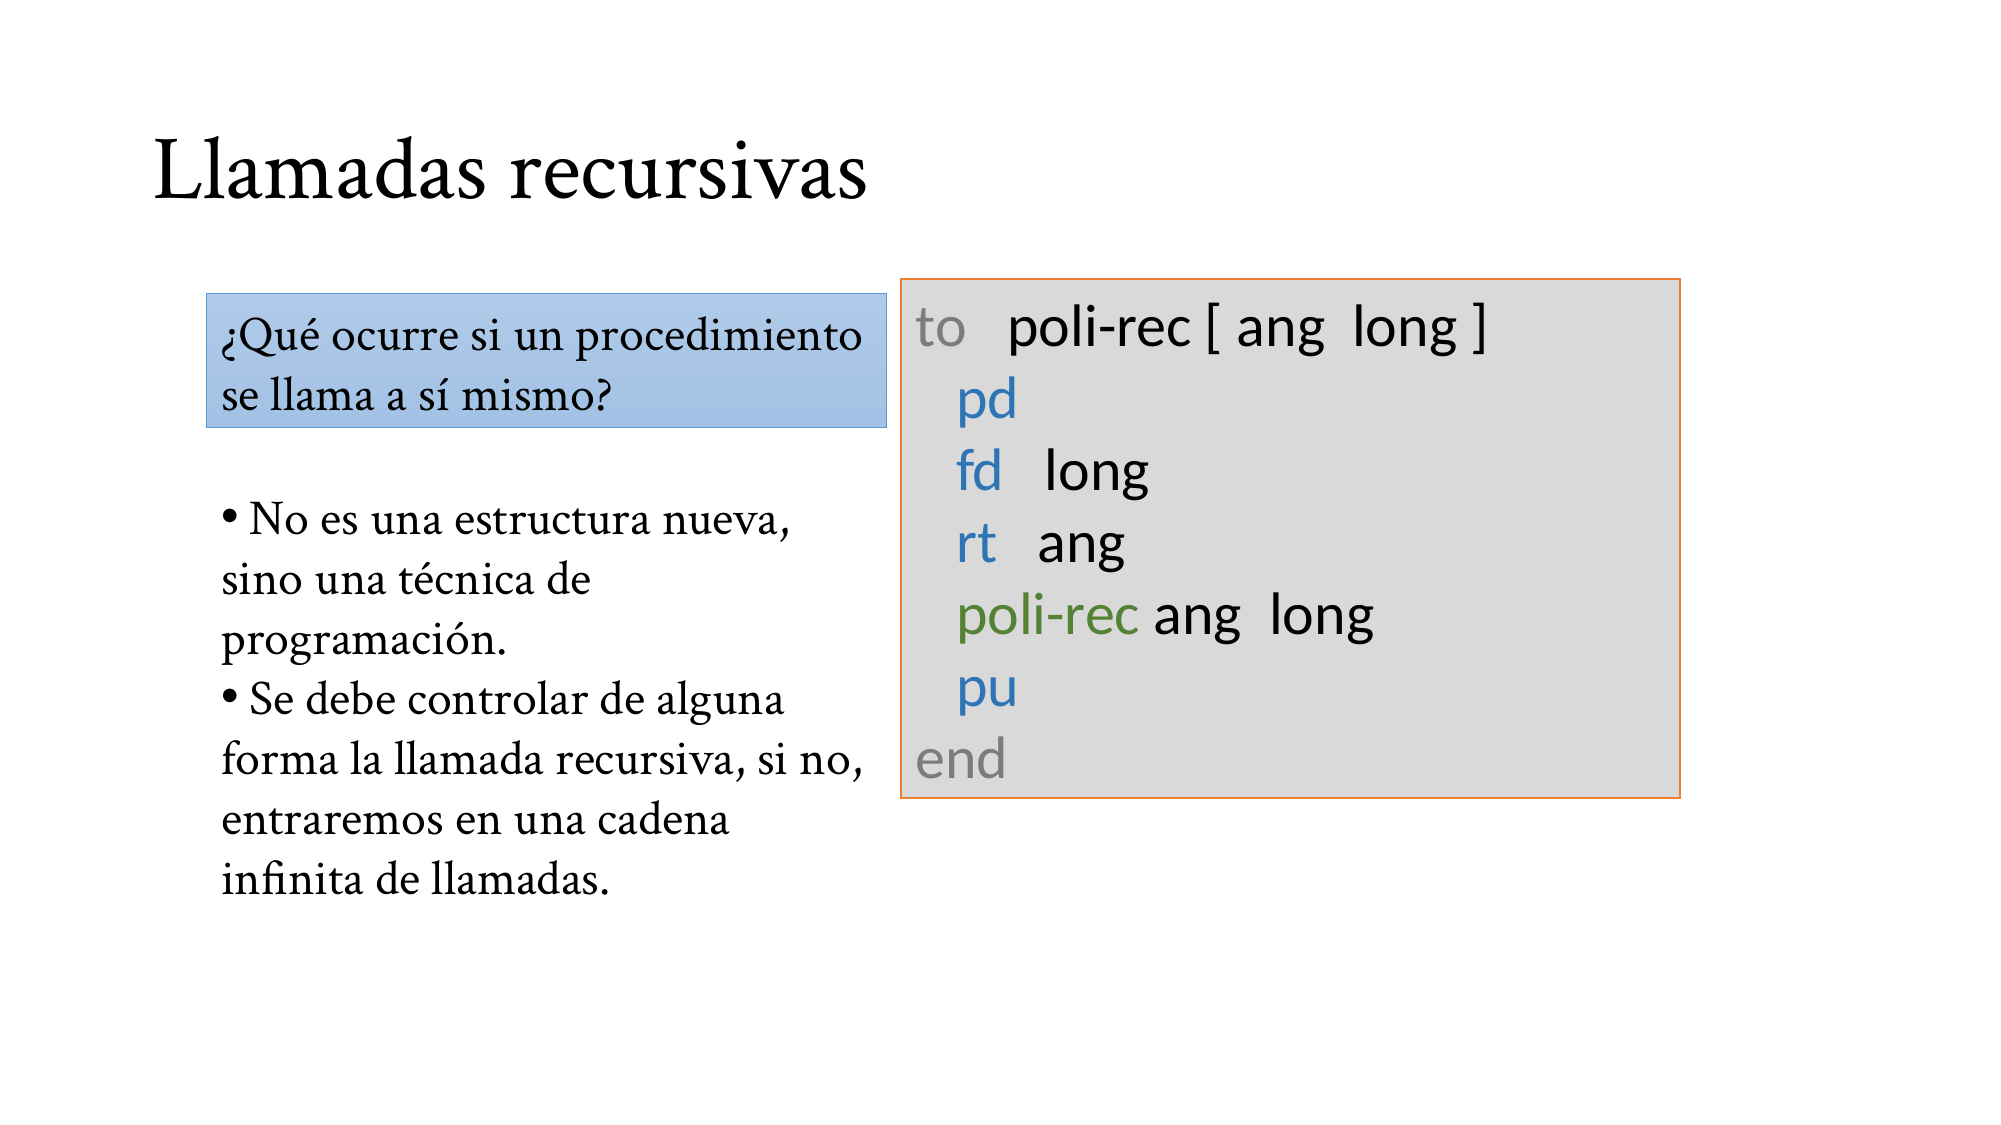

# Llamadas recursivas
to   poli-rec [ ang  long ]
   pd
   fd   long
   rt   ang
   poli-rec ang  long
   pu
end
¿Qué ocurre si un procedimiento se llama a sí mismo?
 No es una estructura nueva, sino una técnica de programación.
 Se debe controlar de alguna forma la llamada recursiva, si no, entraremos en una cadena infinita de llamadas.